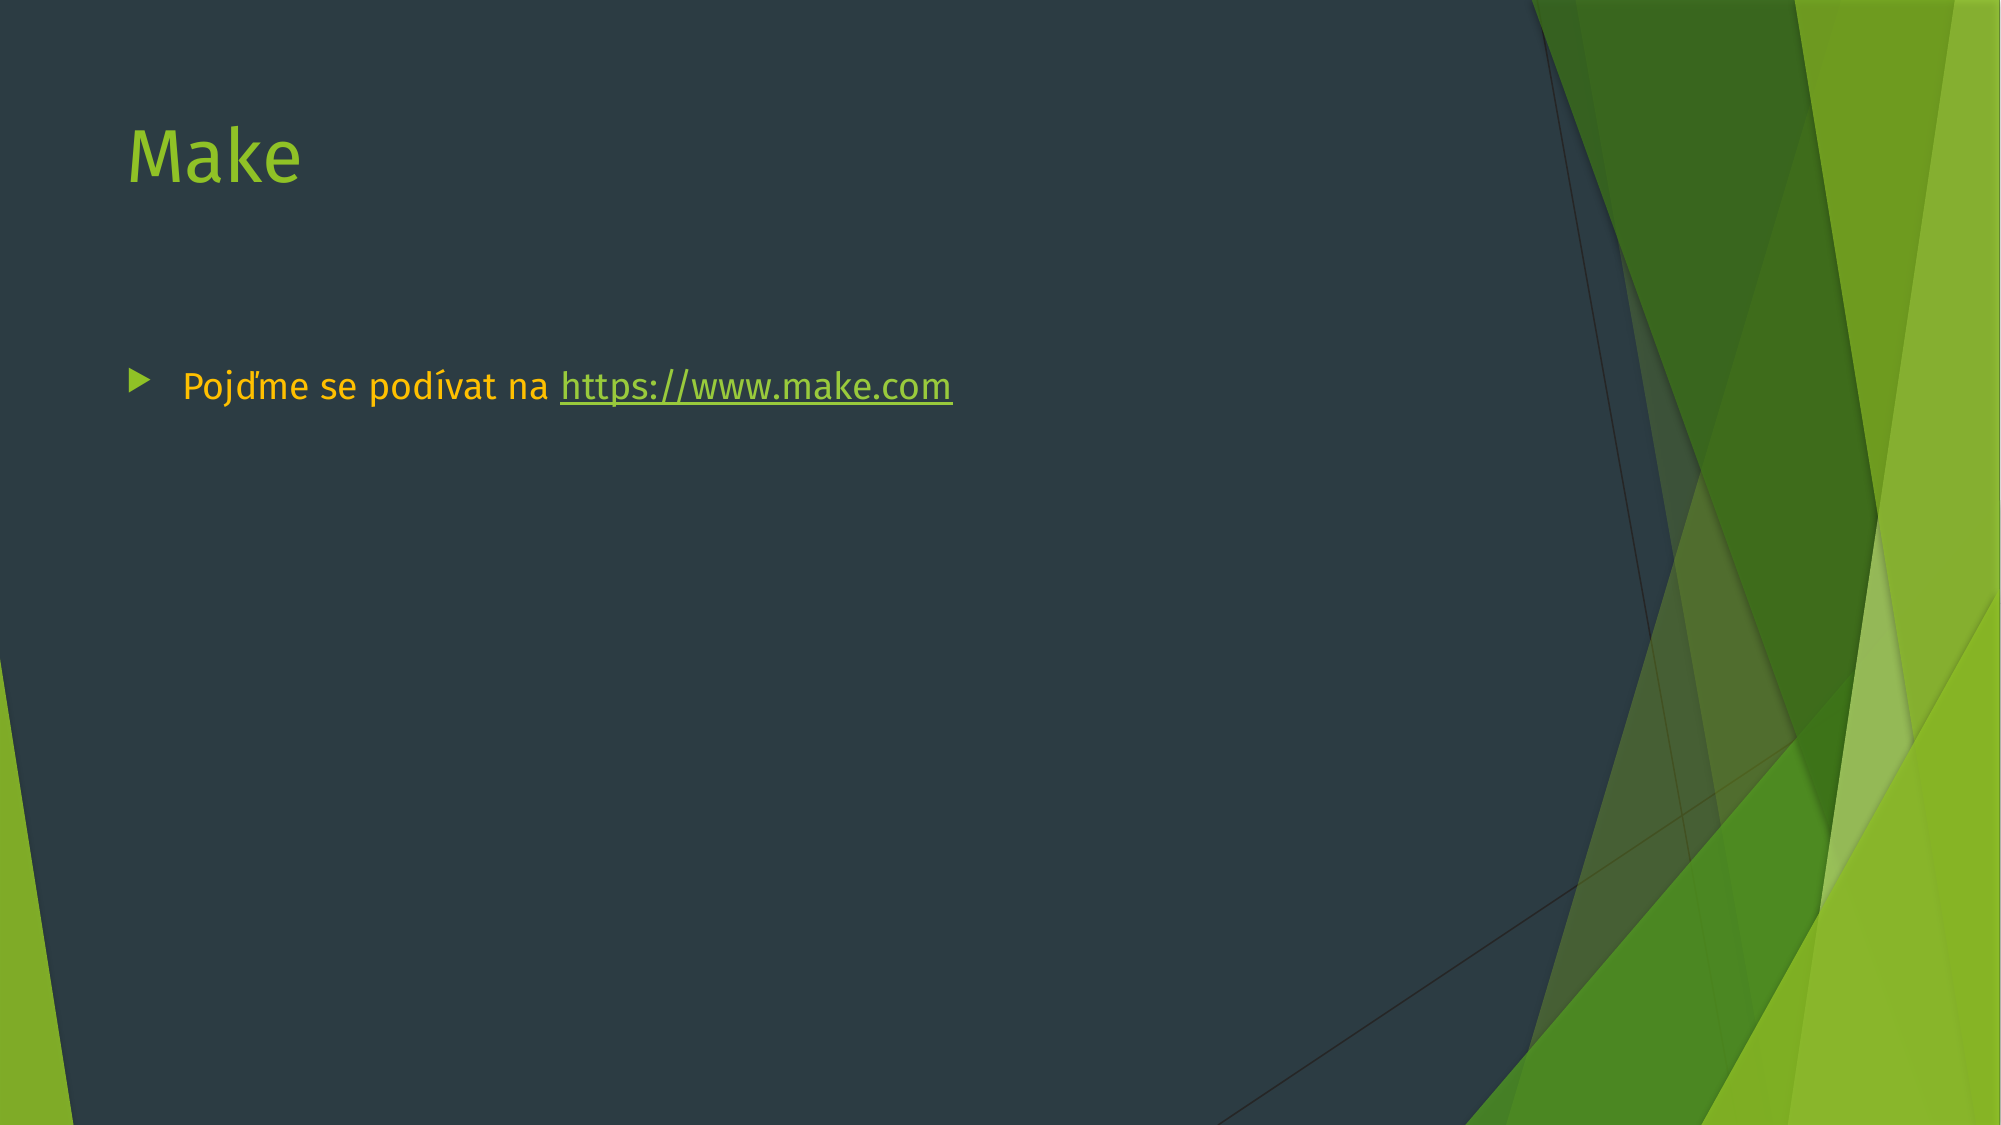

# Make
Pojďme se podívat na https://www.make.com